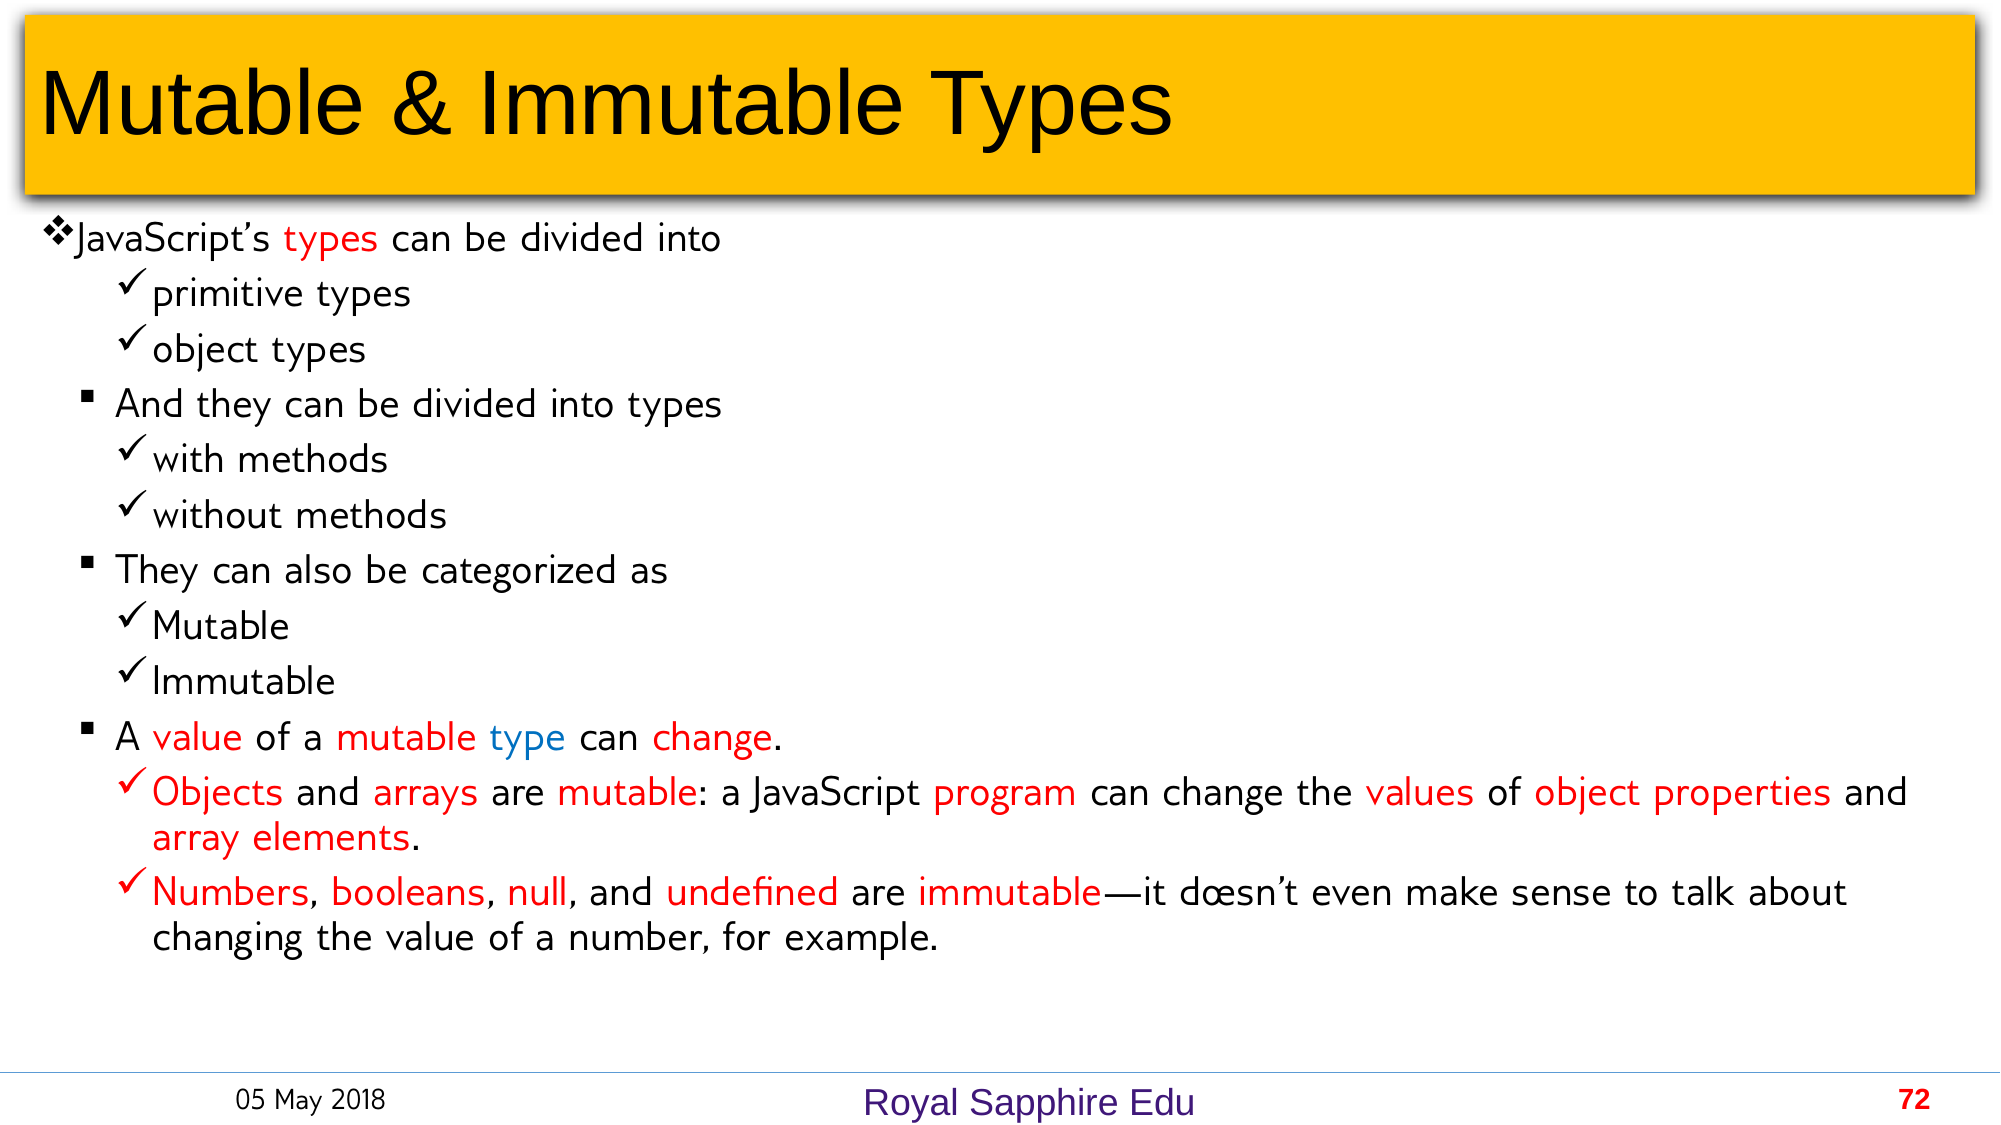

# Mutable & Immutable Types
JavaScript’s types can be divided into
primitive types
object types
And they can be divided into types
with methods
without methods
They can also be categorized as
Mutable
Immutable
A value of a mutable type can change.
Objects and arrays are mutable: a JavaScript program can change the values of object properties and array elements.
Numbers, booleans, null, and undefined are immutable—it doesn’t even make sense to talk about changing the value of a number, for example.
05 May 2018
72